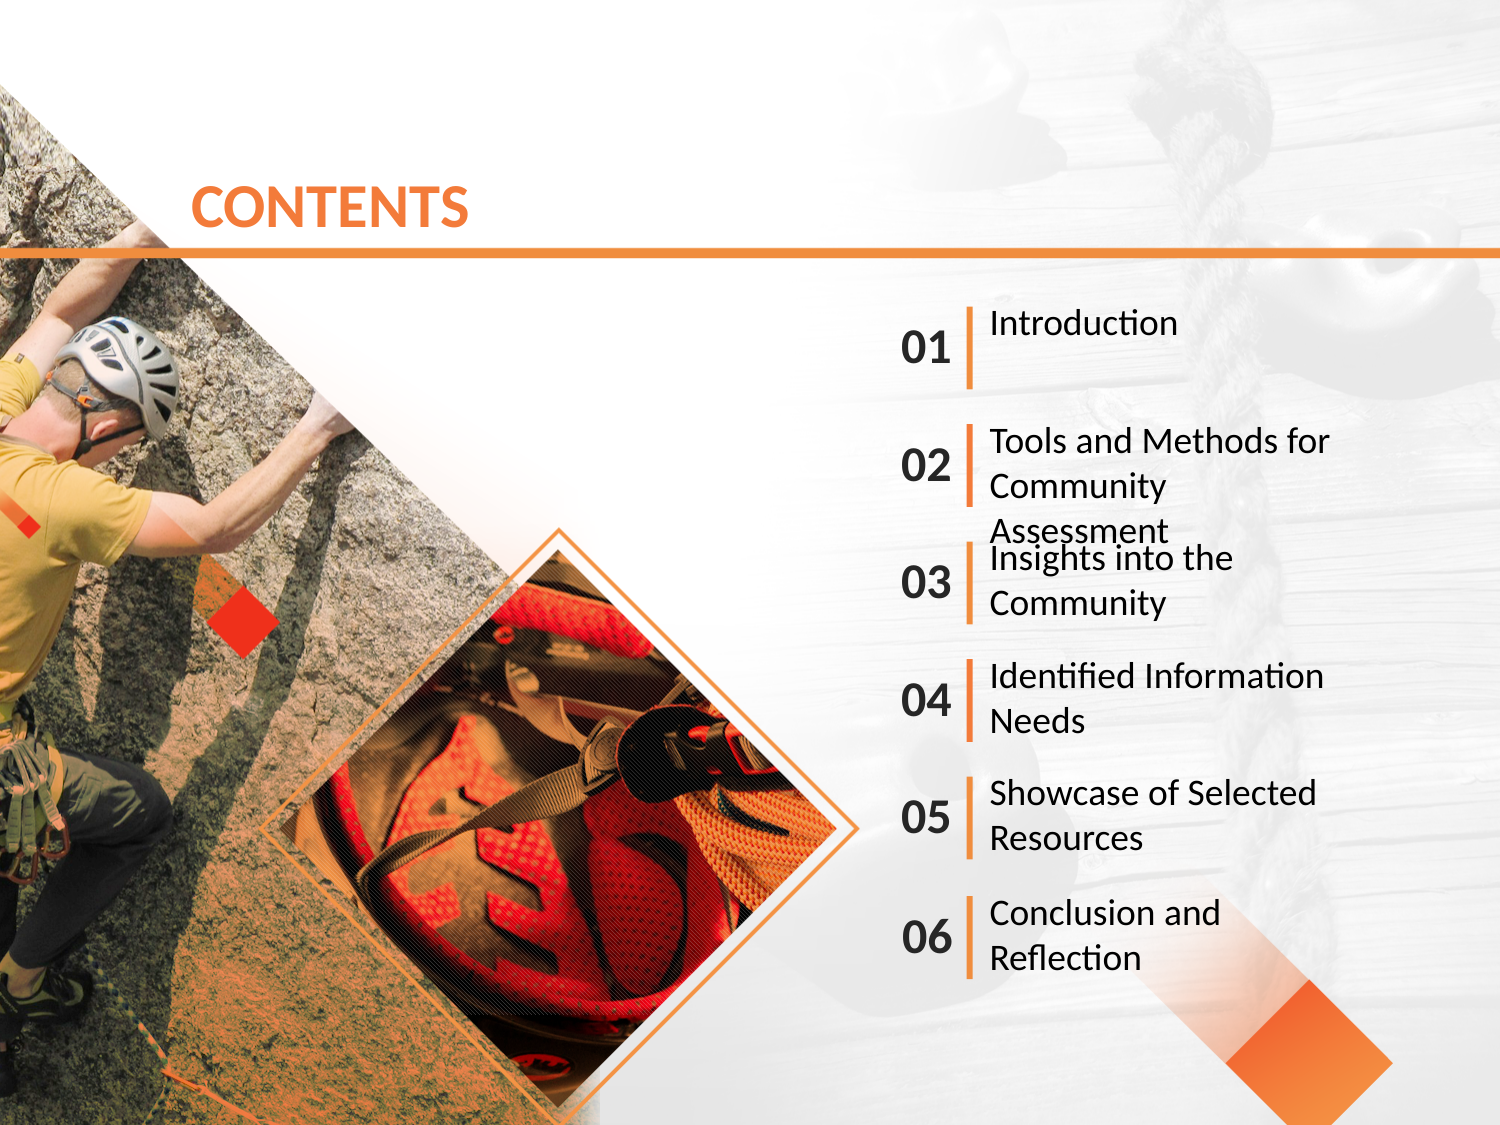

CONTENTS
Introduction
01

Tools and Methods for Community Assessment
02

Insights into the
Community

03

Identified Information Needs
04

Showcase of Selected
Resources
05

Conclusion and
Reflection
06